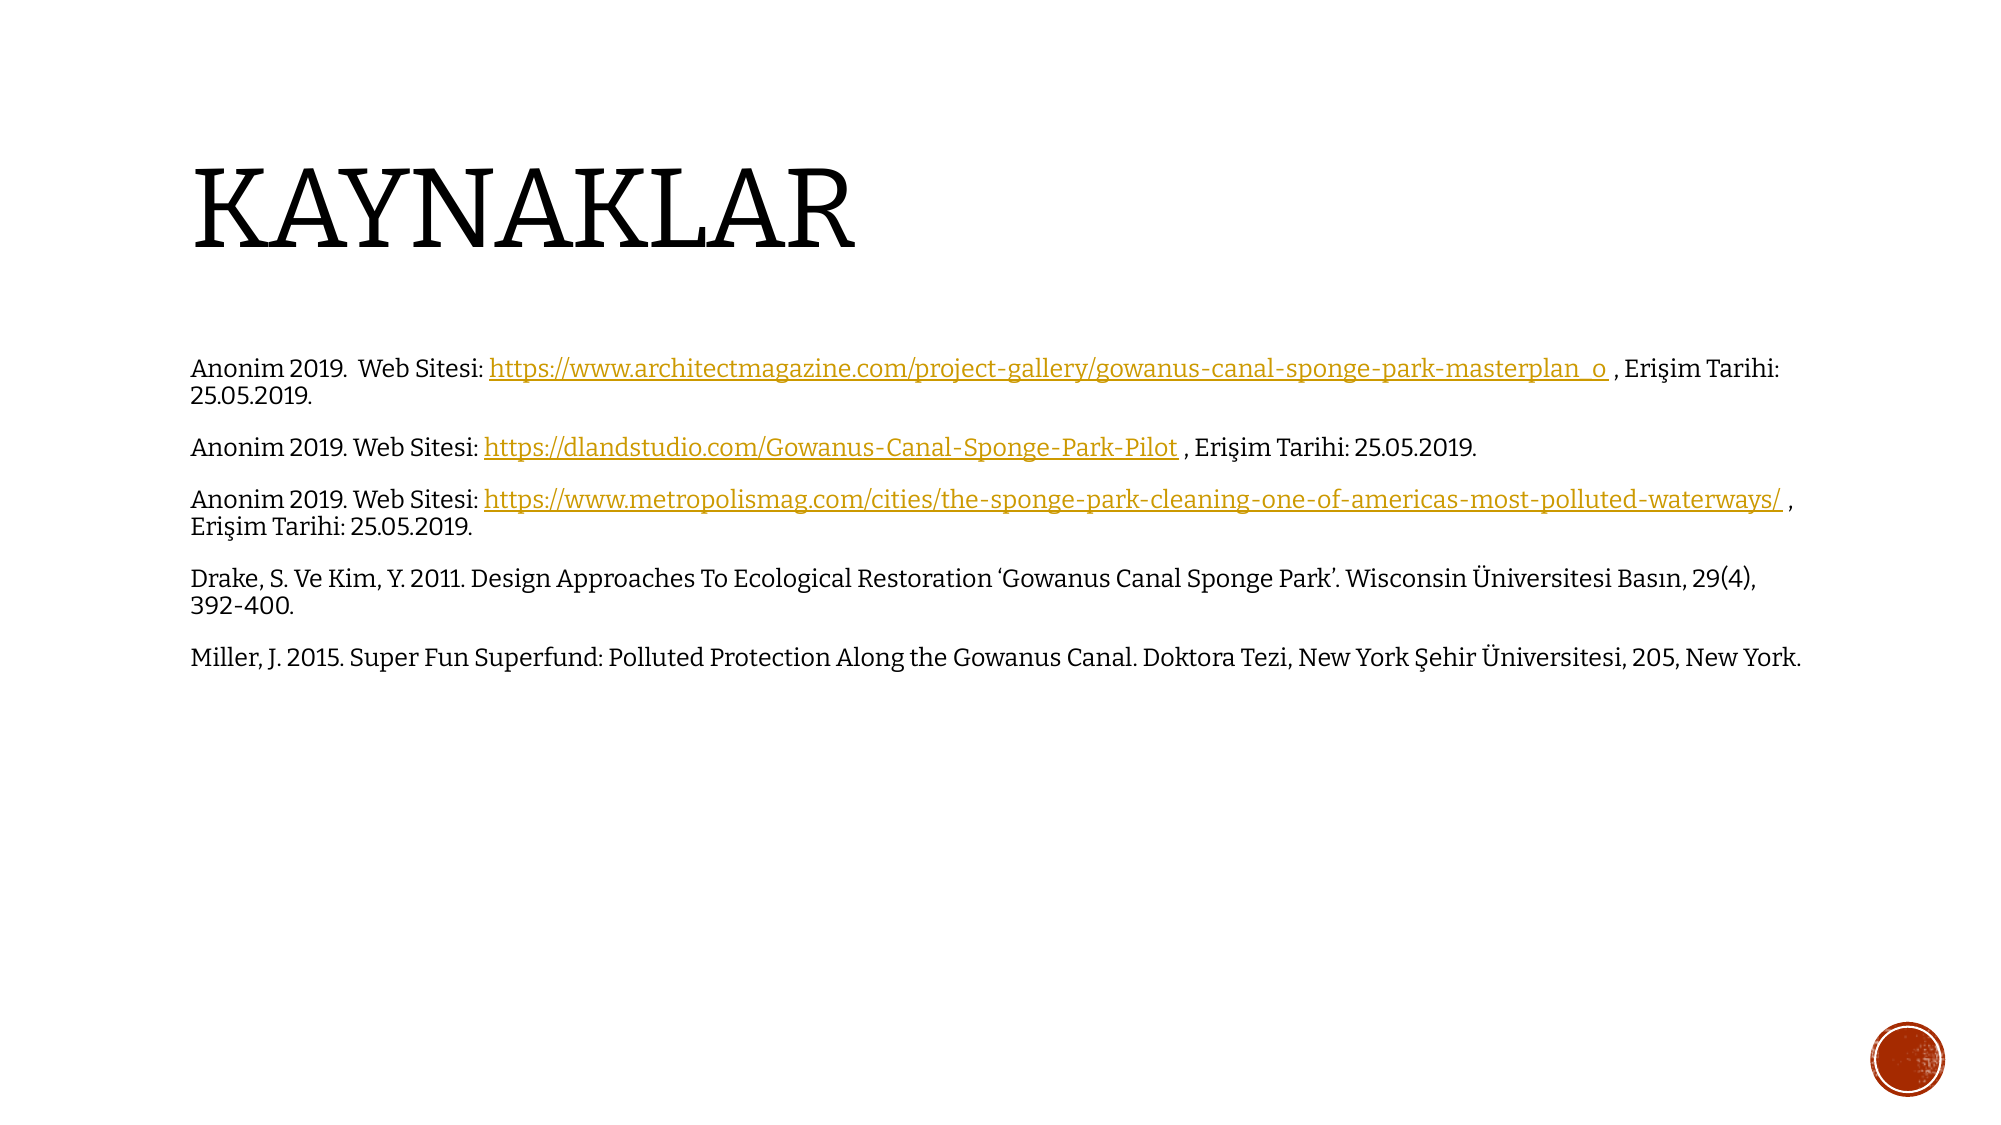

# KAYNAKlar
Anonim 2019.  Web Sitesi: https://www.architectmagazine.com/project-gallery/gowanus-canal-sponge-park-masterplan_o , Erişim Tarihi: 25.05.2019.
Anonim 2019. Web Sitesi: https://dlandstudio.com/Gowanus-Canal-Sponge-Park-Pilot , Erişim Tarihi: 25.05.2019.
Anonim 2019. Web Sitesi: https://www.metropolismag.com/cities/the-sponge-park-cleaning-one-of-americas-most-polluted-waterways/ , Erişim Tarihi: 25.05.2019.
Drake, S. Ve Kim, Y. 2011. Design Approaches To Ecological Restoration ‘Gowanus Canal Sponge Park’. Wisconsin Üniversitesi Basın, 29(4), 392-400.
Miller, J. 2015. Super Fun Superfund: Polluted Protection Along the Gowanus Canal. Doktora Tezi, New York Şehir Üniversitesi, 205, New York.